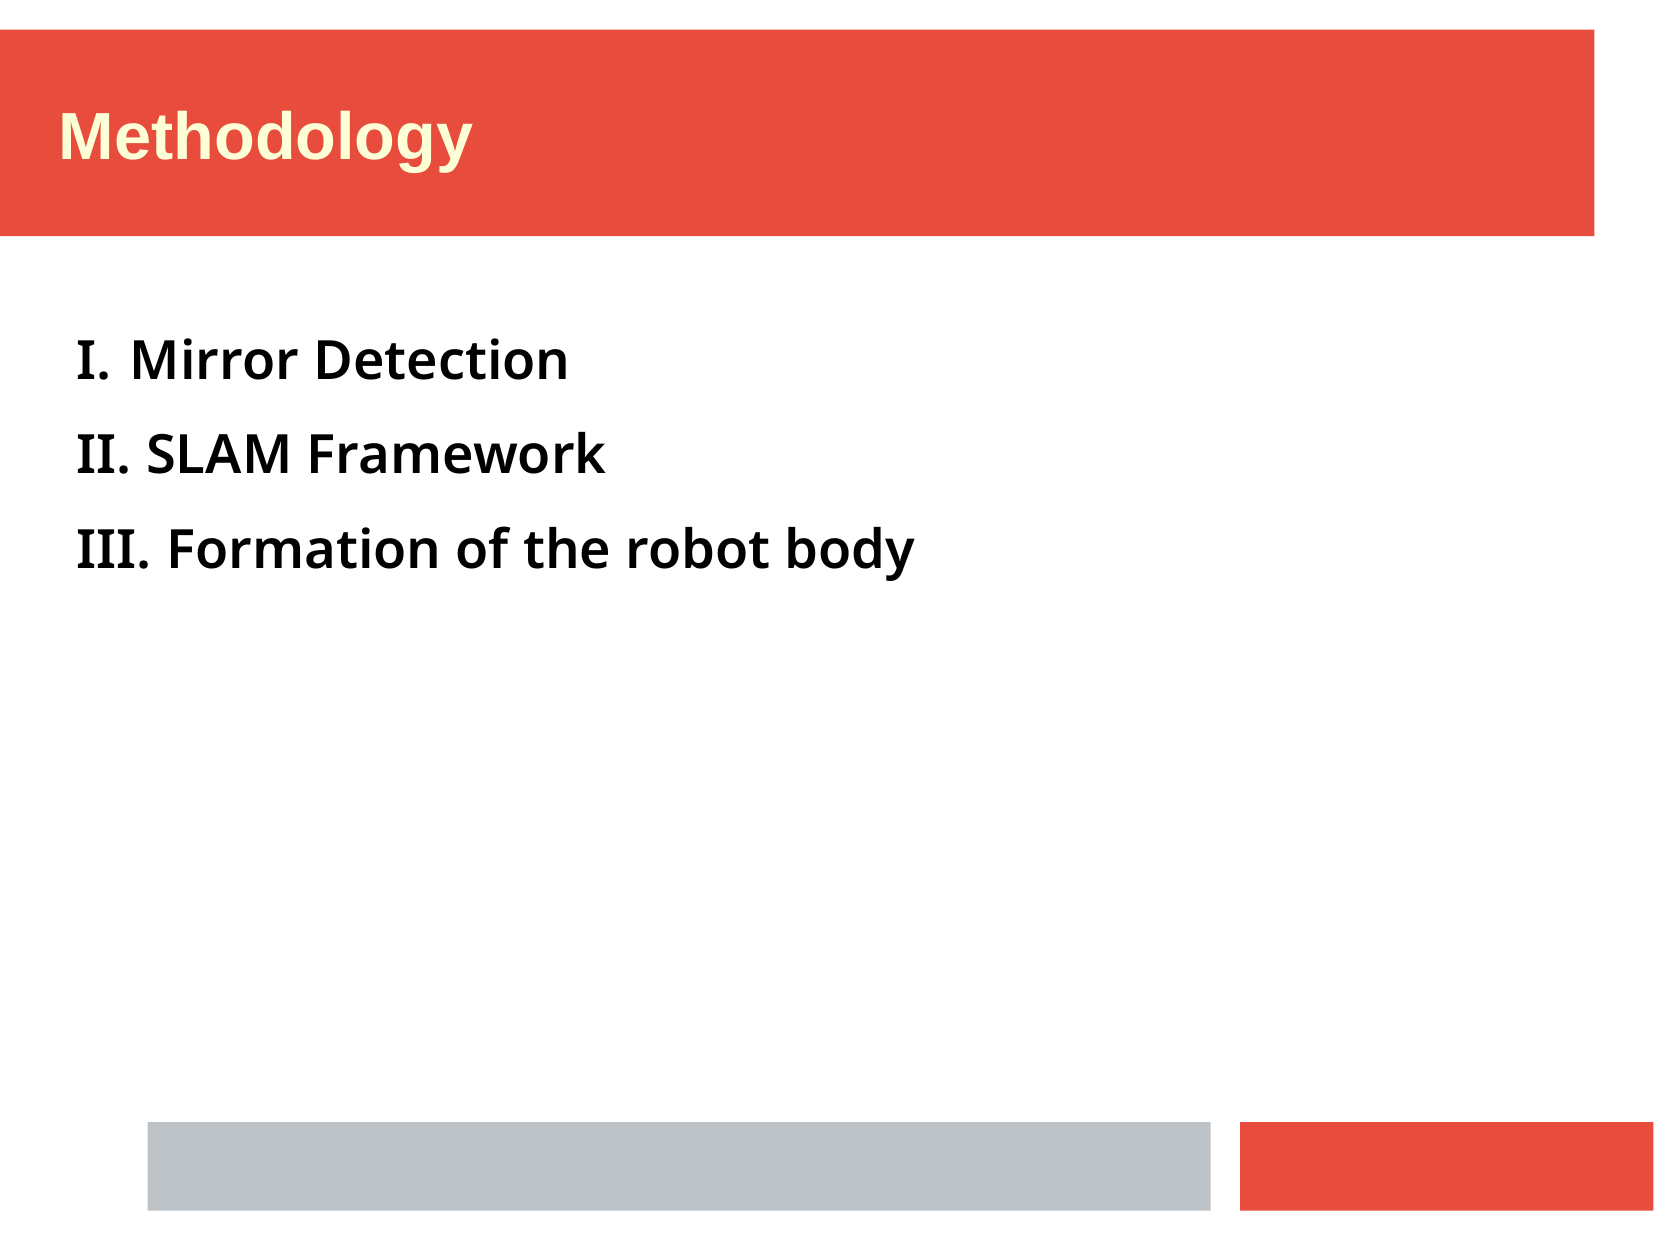

Methodology
Mirror Detection
 SLAM Framework
 Formation of the robot body